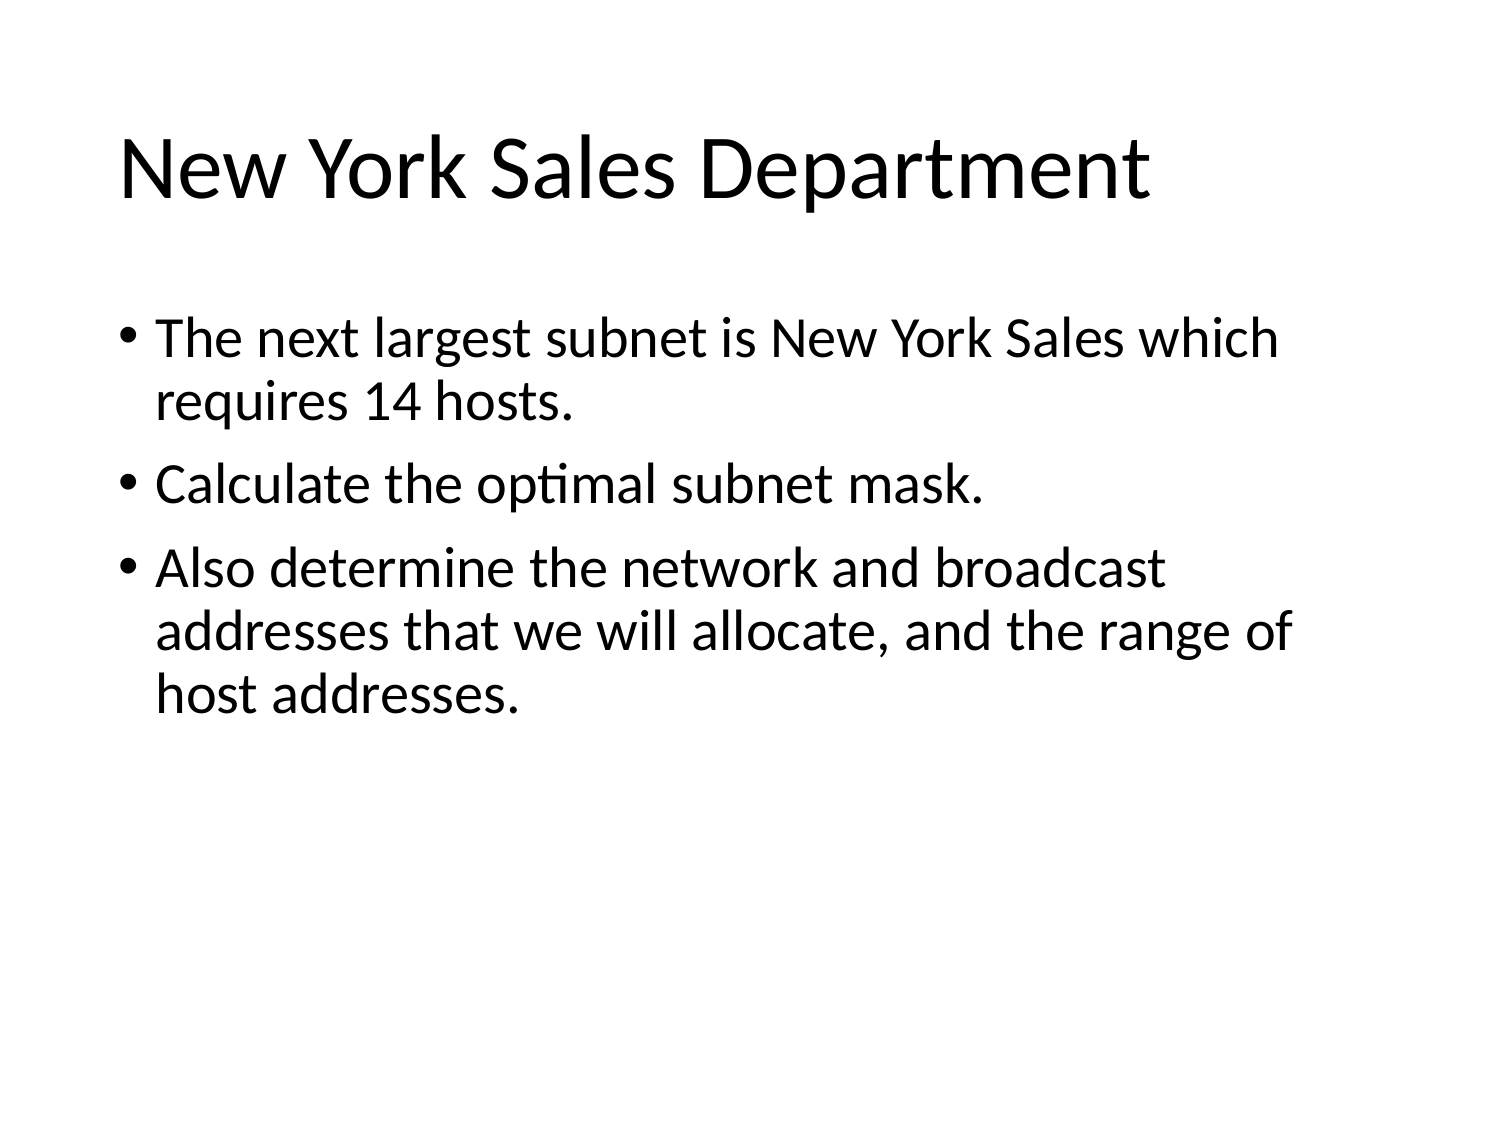

# New York Sales Department
The next largest subnet is New York Sales which requires 14 hosts.
Calculate the optimal subnet mask.
Also determine the network and broadcast addresses that we will allocate, and the range of host addresses.